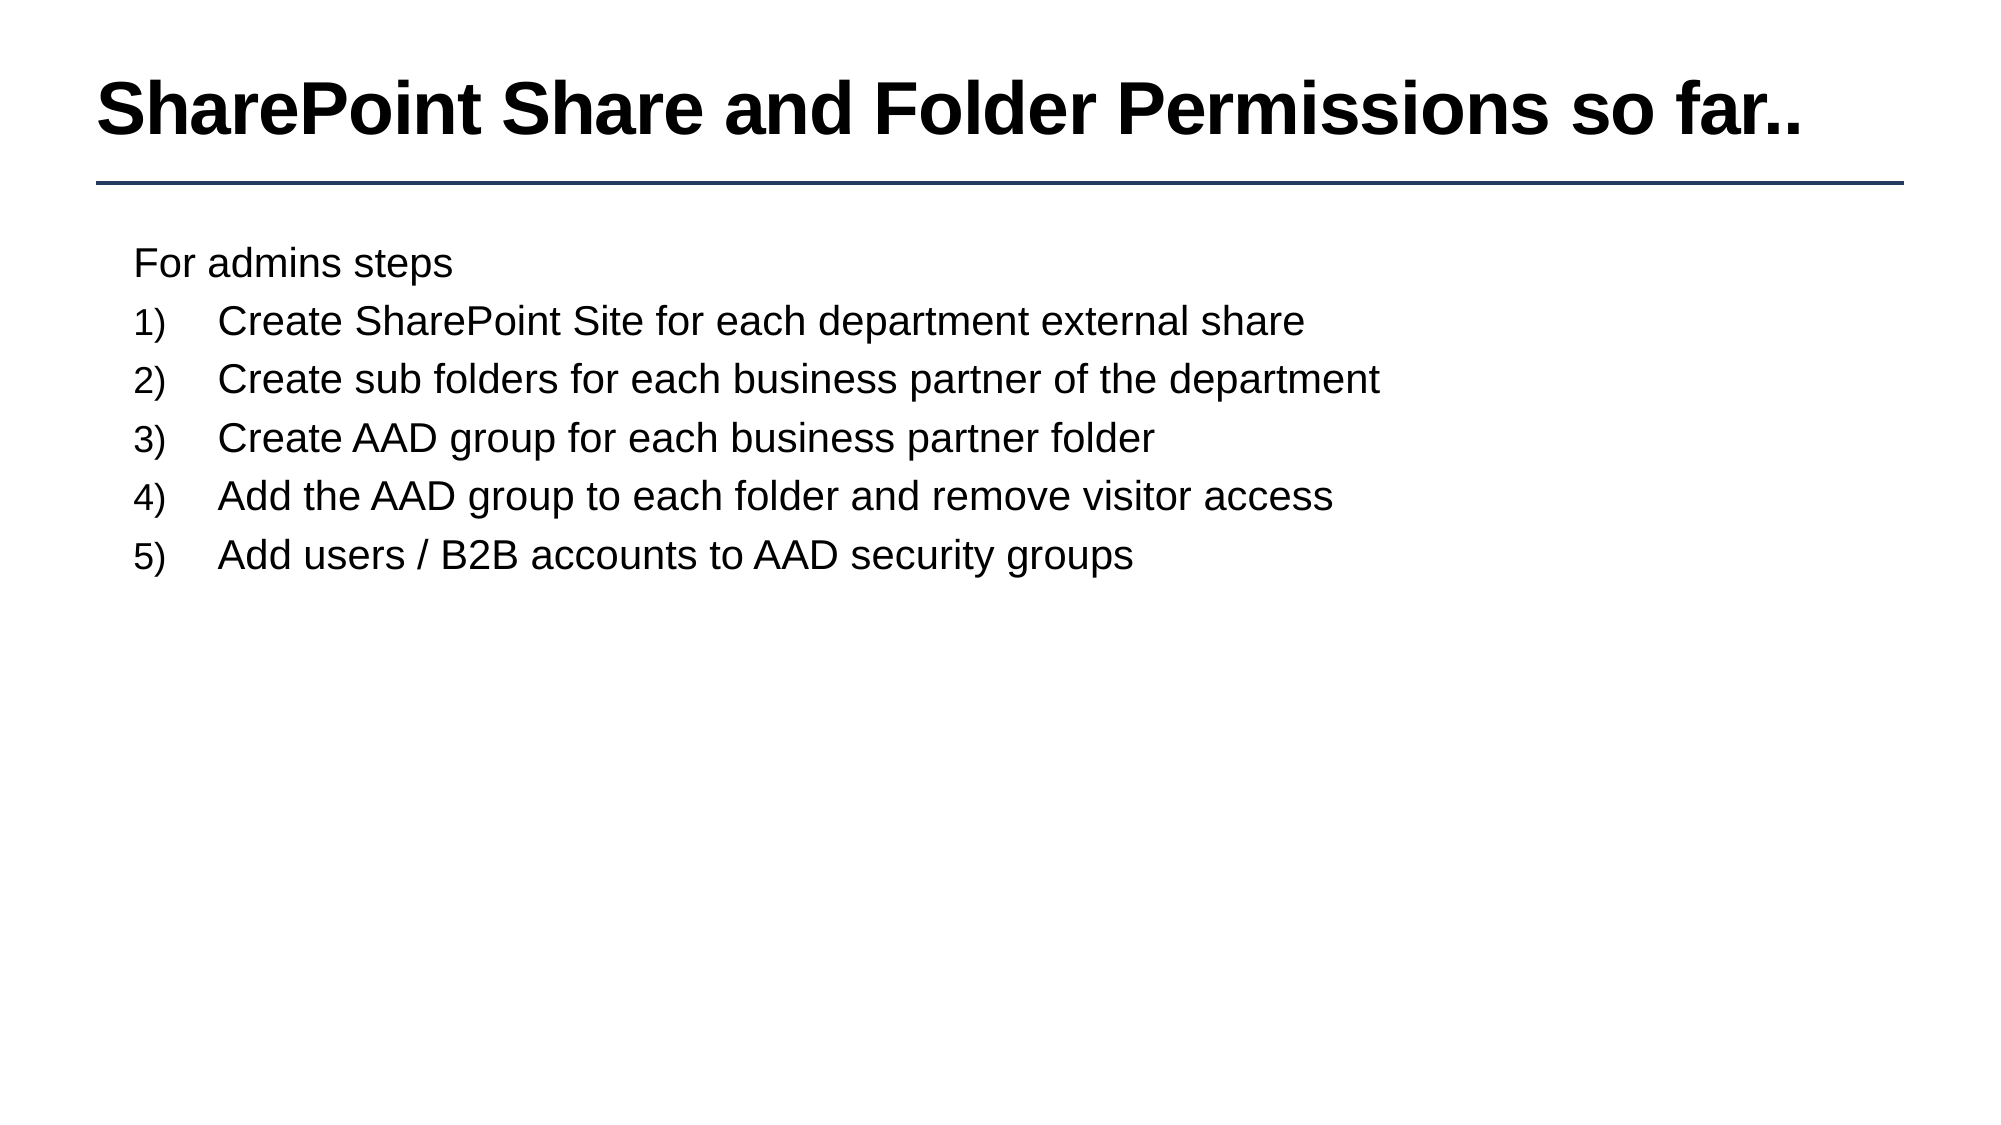

# SharePoint Share and Folder Permissions so far..
For admins steps
Create SharePoint Site for each department external share
Create sub folders for each business partner of the department
Create AAD group for each business partner folder
Add the AAD group to each folder and remove visitor access
Add users / B2B accounts to AAD security groups